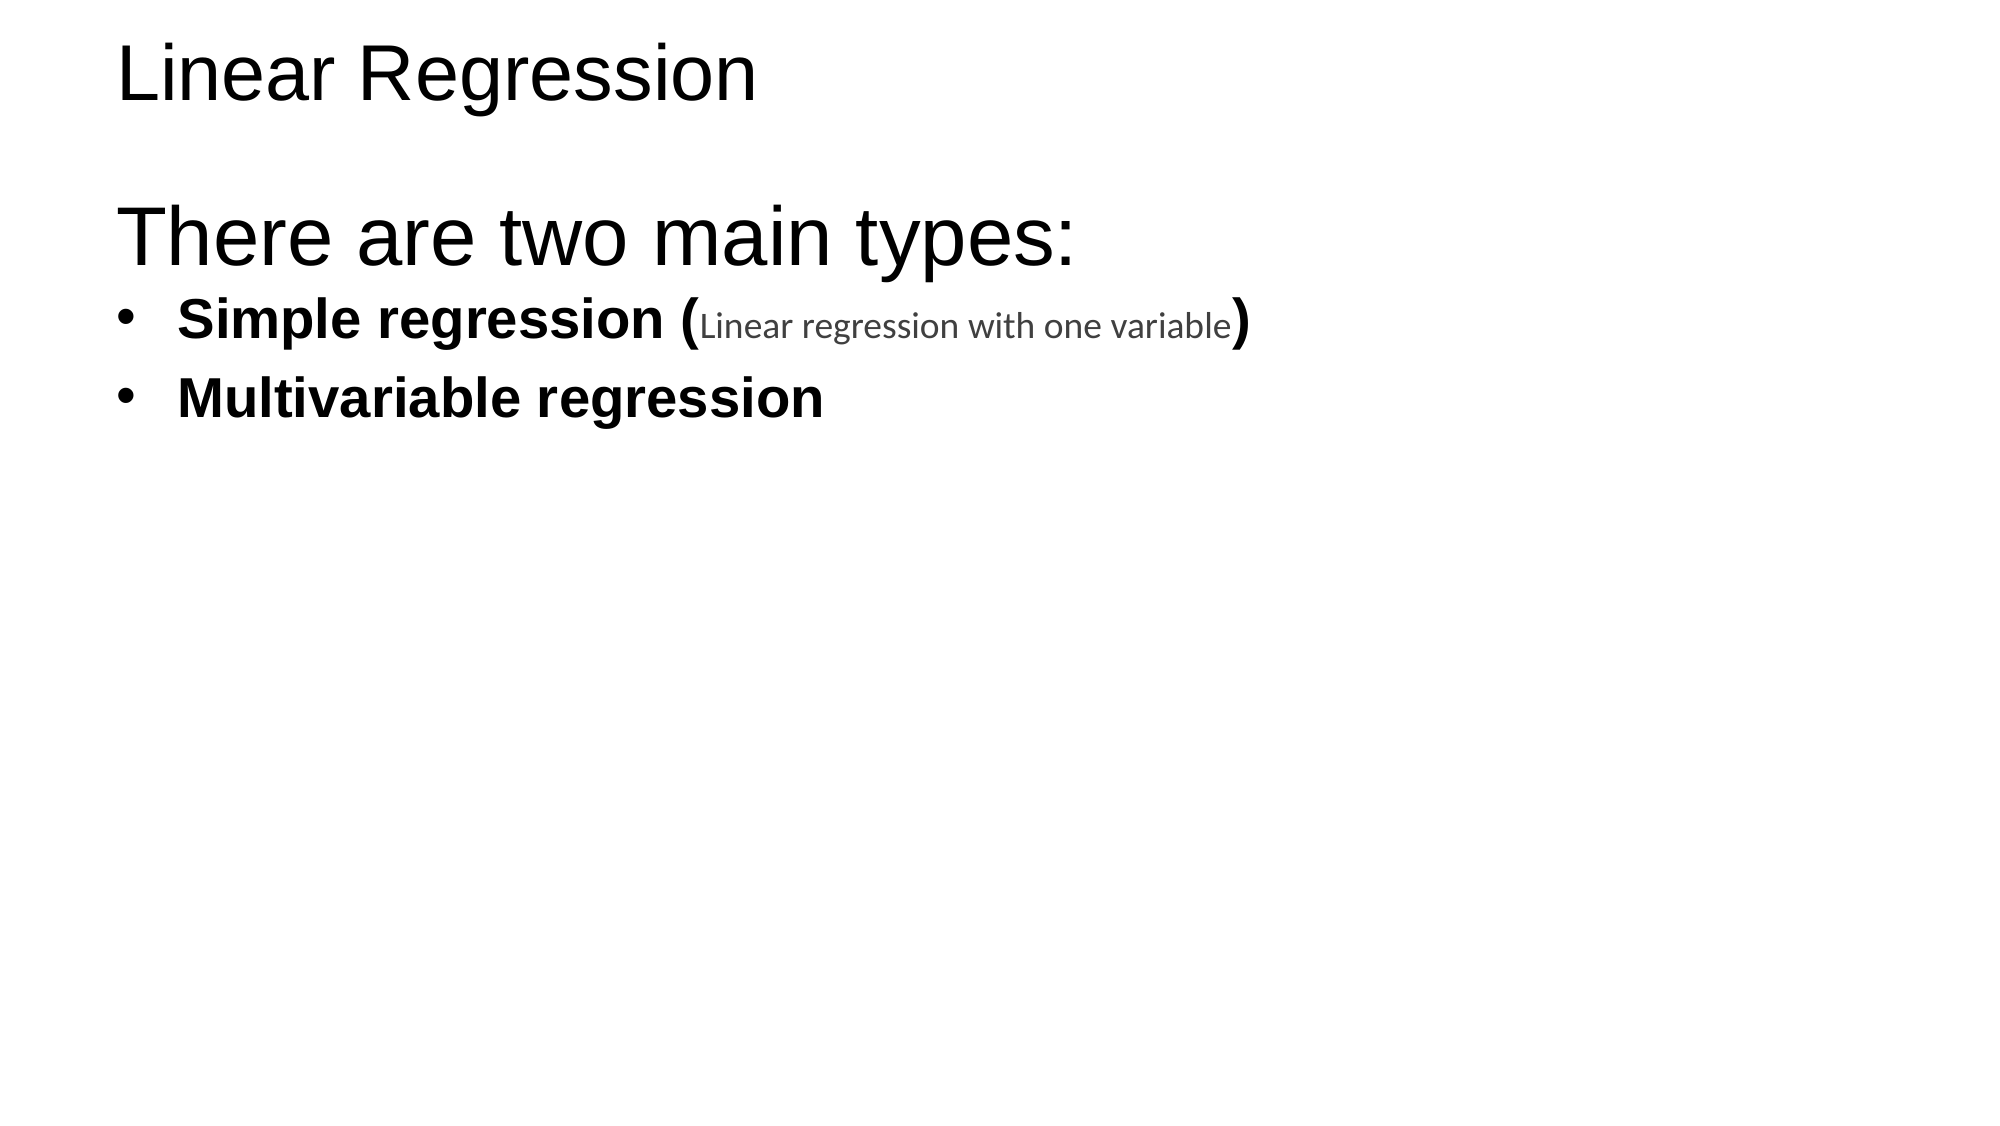

# Linear Regression
There are two main types:
Simple regression (Linear regression with one variable)
Multivariable regression